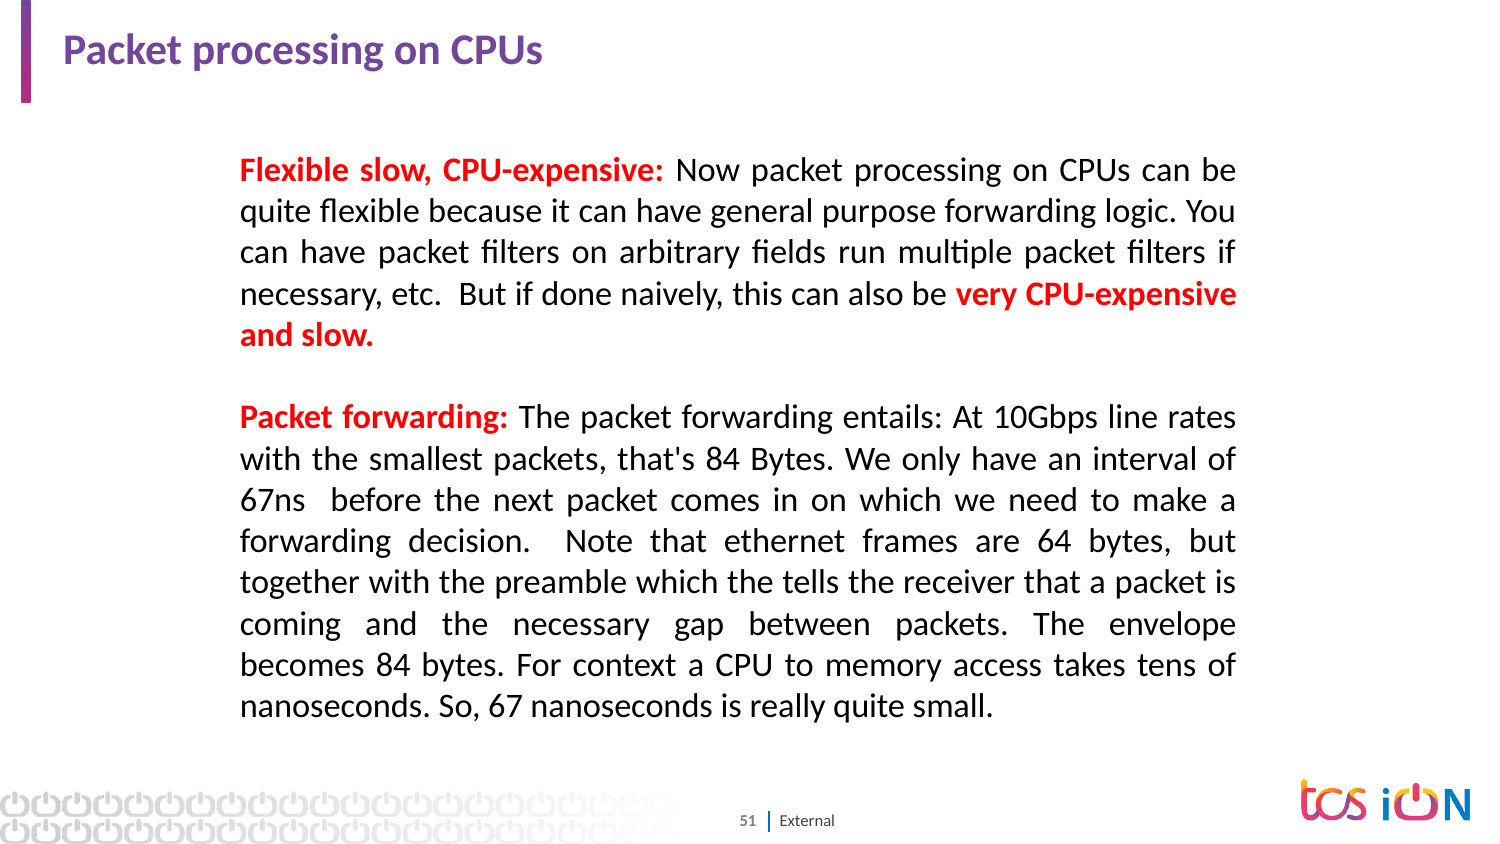

# Packet processing on CPUs
Flexible slow, CPU-expensive: Now packet processing on CPUs can be quite flexible because it can have general purpose forwarding logic. You can have packet filters on arbitrary fields run multiple packet filters if necessary, etc.  But if done naively, this can also be very CPU-expensive and slow.

Packet forwarding: The packet forwarding entails: At 10Gbps line rates with the smallest packets, that's 84 Bytes. We only have an interval of 67ns  before the next packet comes in on which we need to make a forwarding decision.  Note that ethernet frames are 64 bytes, but together with the preamble which the tells the receiver that a packet is coming and the necessary gap between packets. The envelope becomes 84 bytes. For context a CPU to memory access takes tens of nanoseconds. So, 67 nanoseconds is really quite small.

Server Virtualization